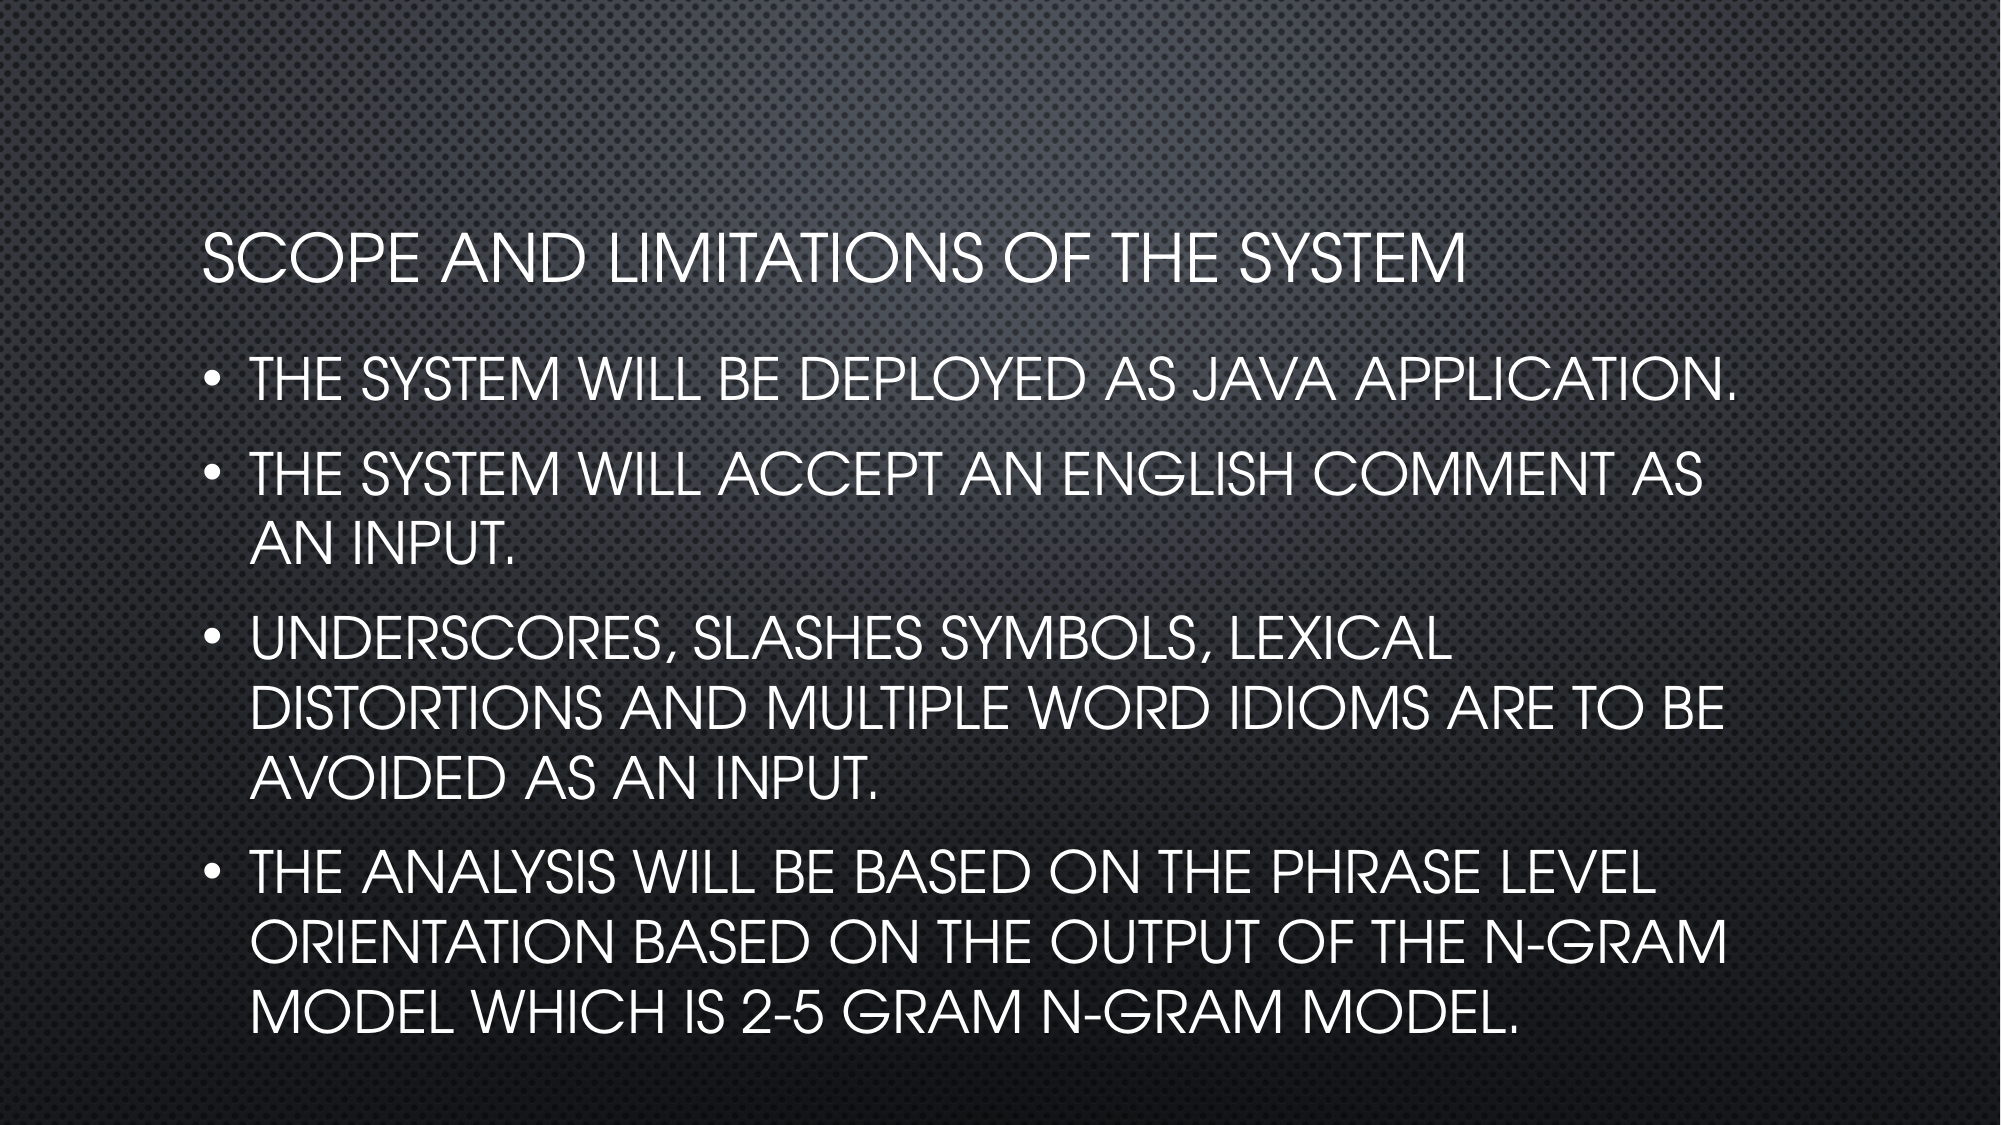

# Scope and limitations of the system
The system will be deployed as Java Application.
The system will accept an English comment as an input.
Underscores, slashes symbols, lexical distortions and multiple word idioms are to be avoided as an input.
The analysis will be based on the phrase level orientation based on the output of the n-gram model which is 2-5 gram N-Gram Model.